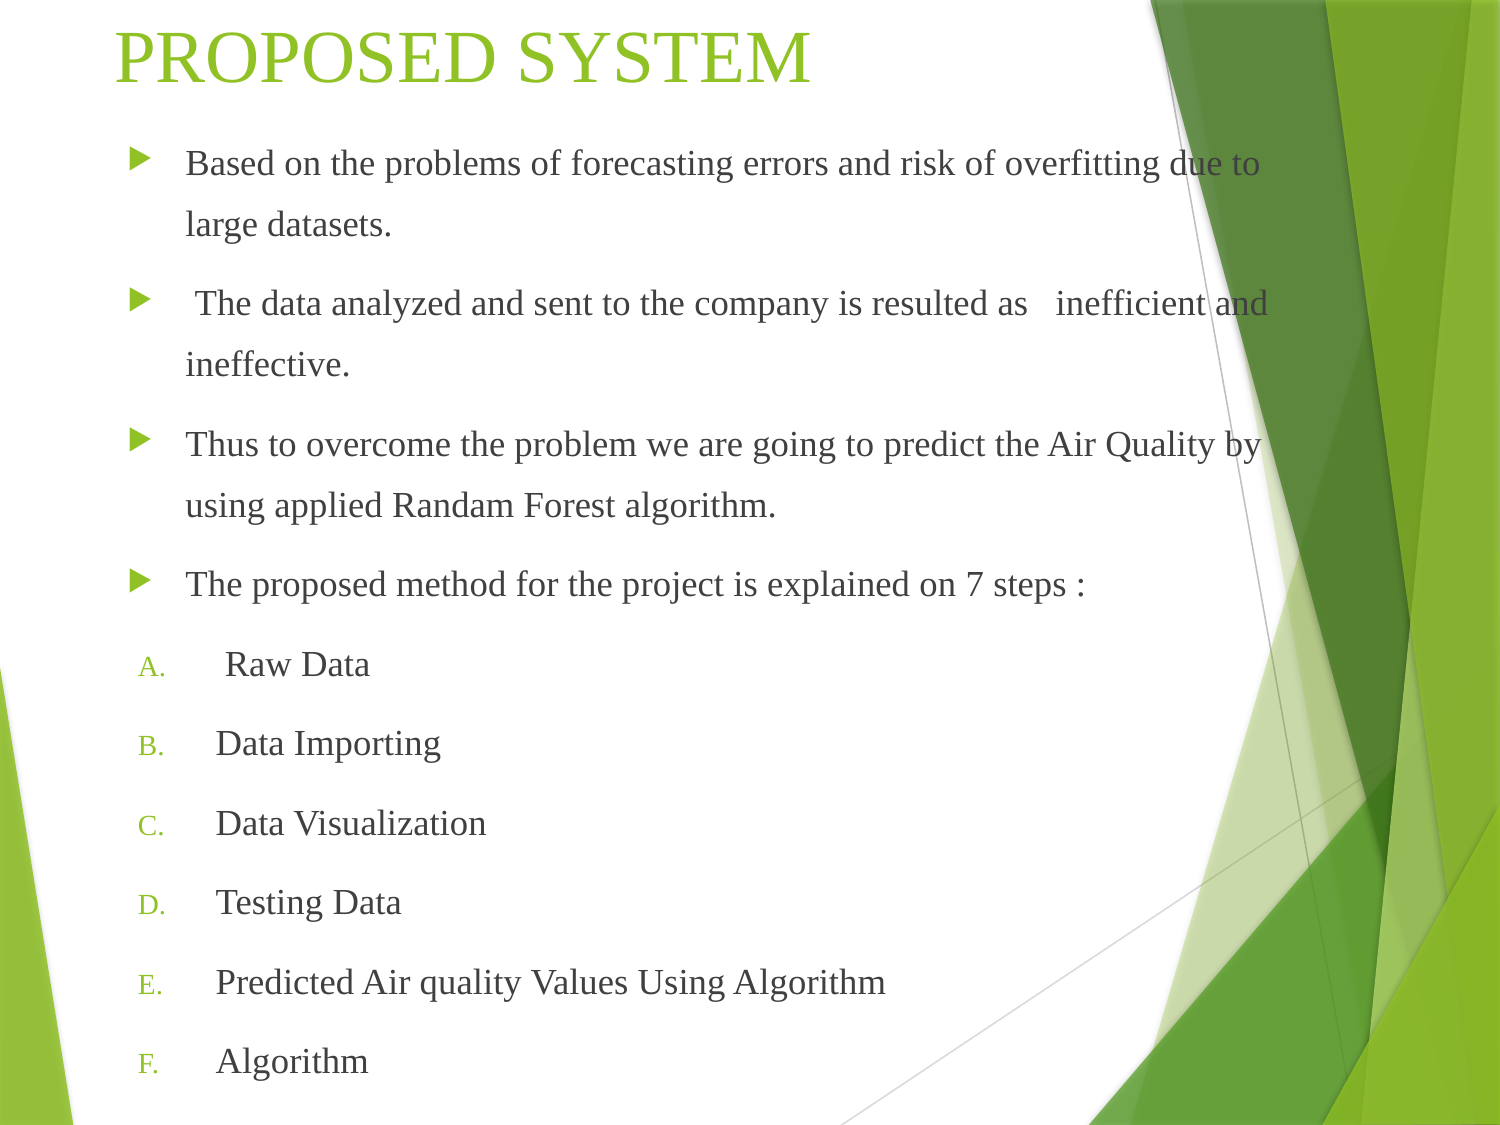

# PROPOSED SYSTEM
Based on the problems of forecasting errors and risk of overfitting due to large datasets.
 The data analyzed and sent to the company is resulted as   inefficient and ineffective.
Thus to overcome the problem we are going to predict the Air Quality by using applied Randam Forest algorithm.
The proposed method for the project is explained on 7 steps :
 Raw Data
Data Importing
Data Visualization
Testing Data
Predicted Air quality Values Using Algorithm
Algorithm